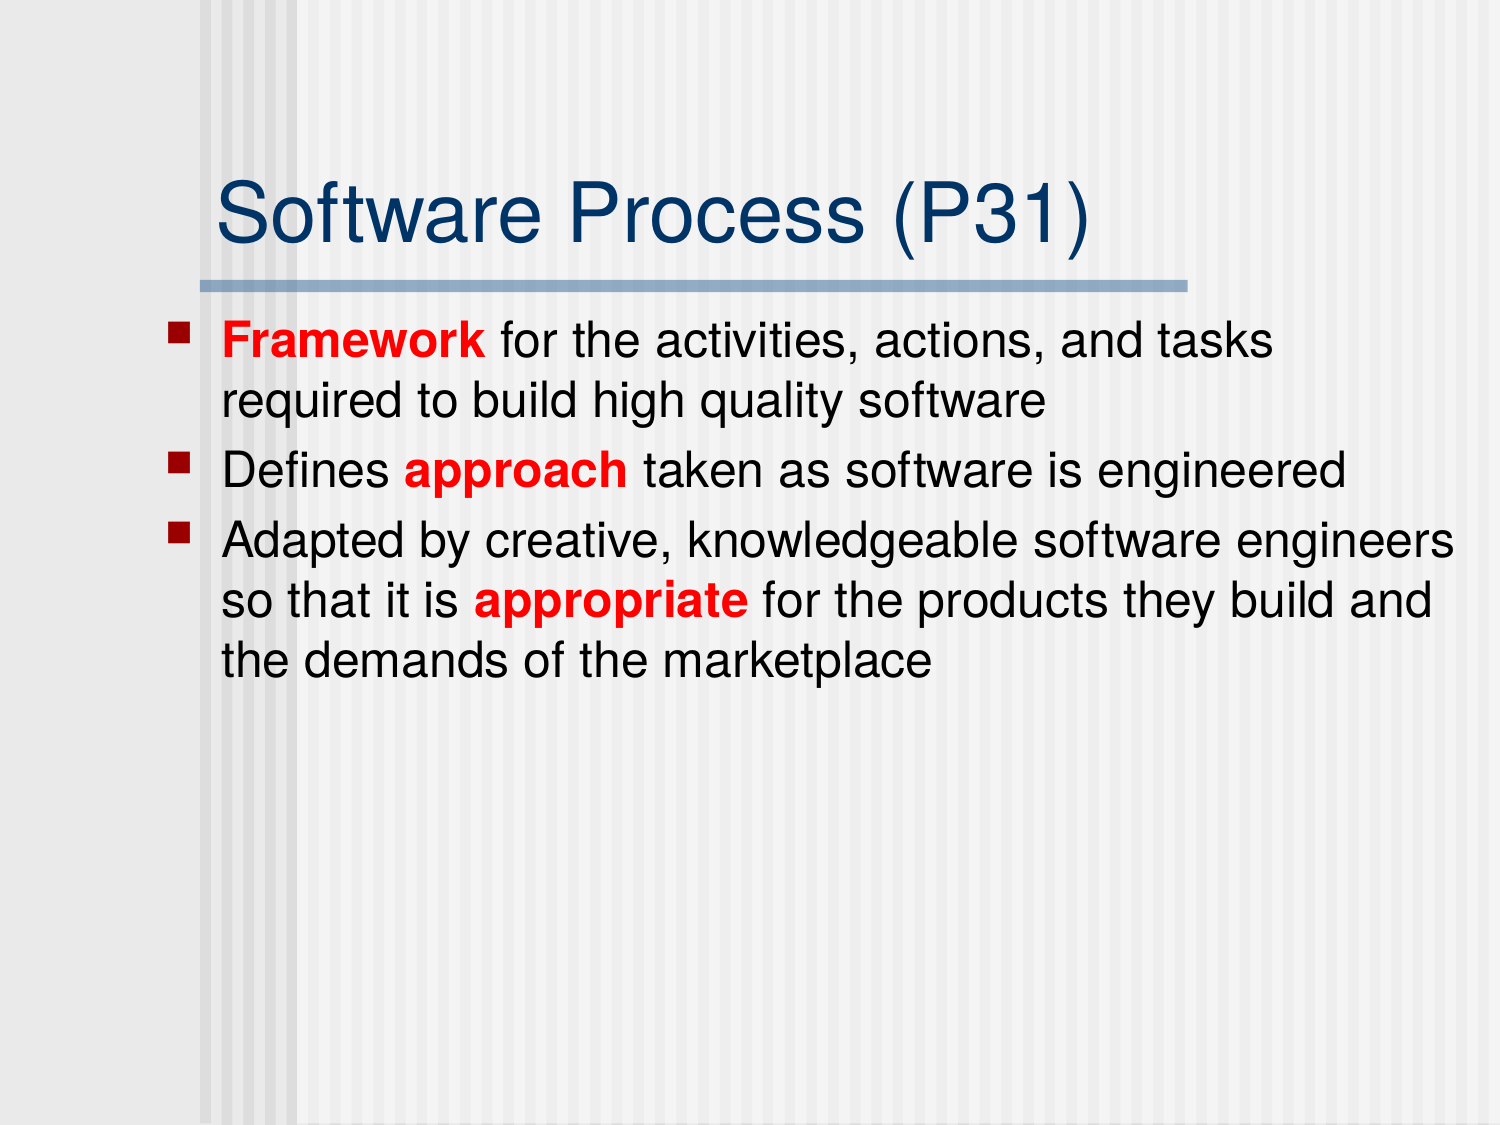

Software Process (P31)
Framework for the activities, actions, and tasks required to build high quality software
Defines approach taken as software is engineered
Adapted by creative, knowledgeable software engineers so that it is appropriate for the products they build and the demands of the marketplace